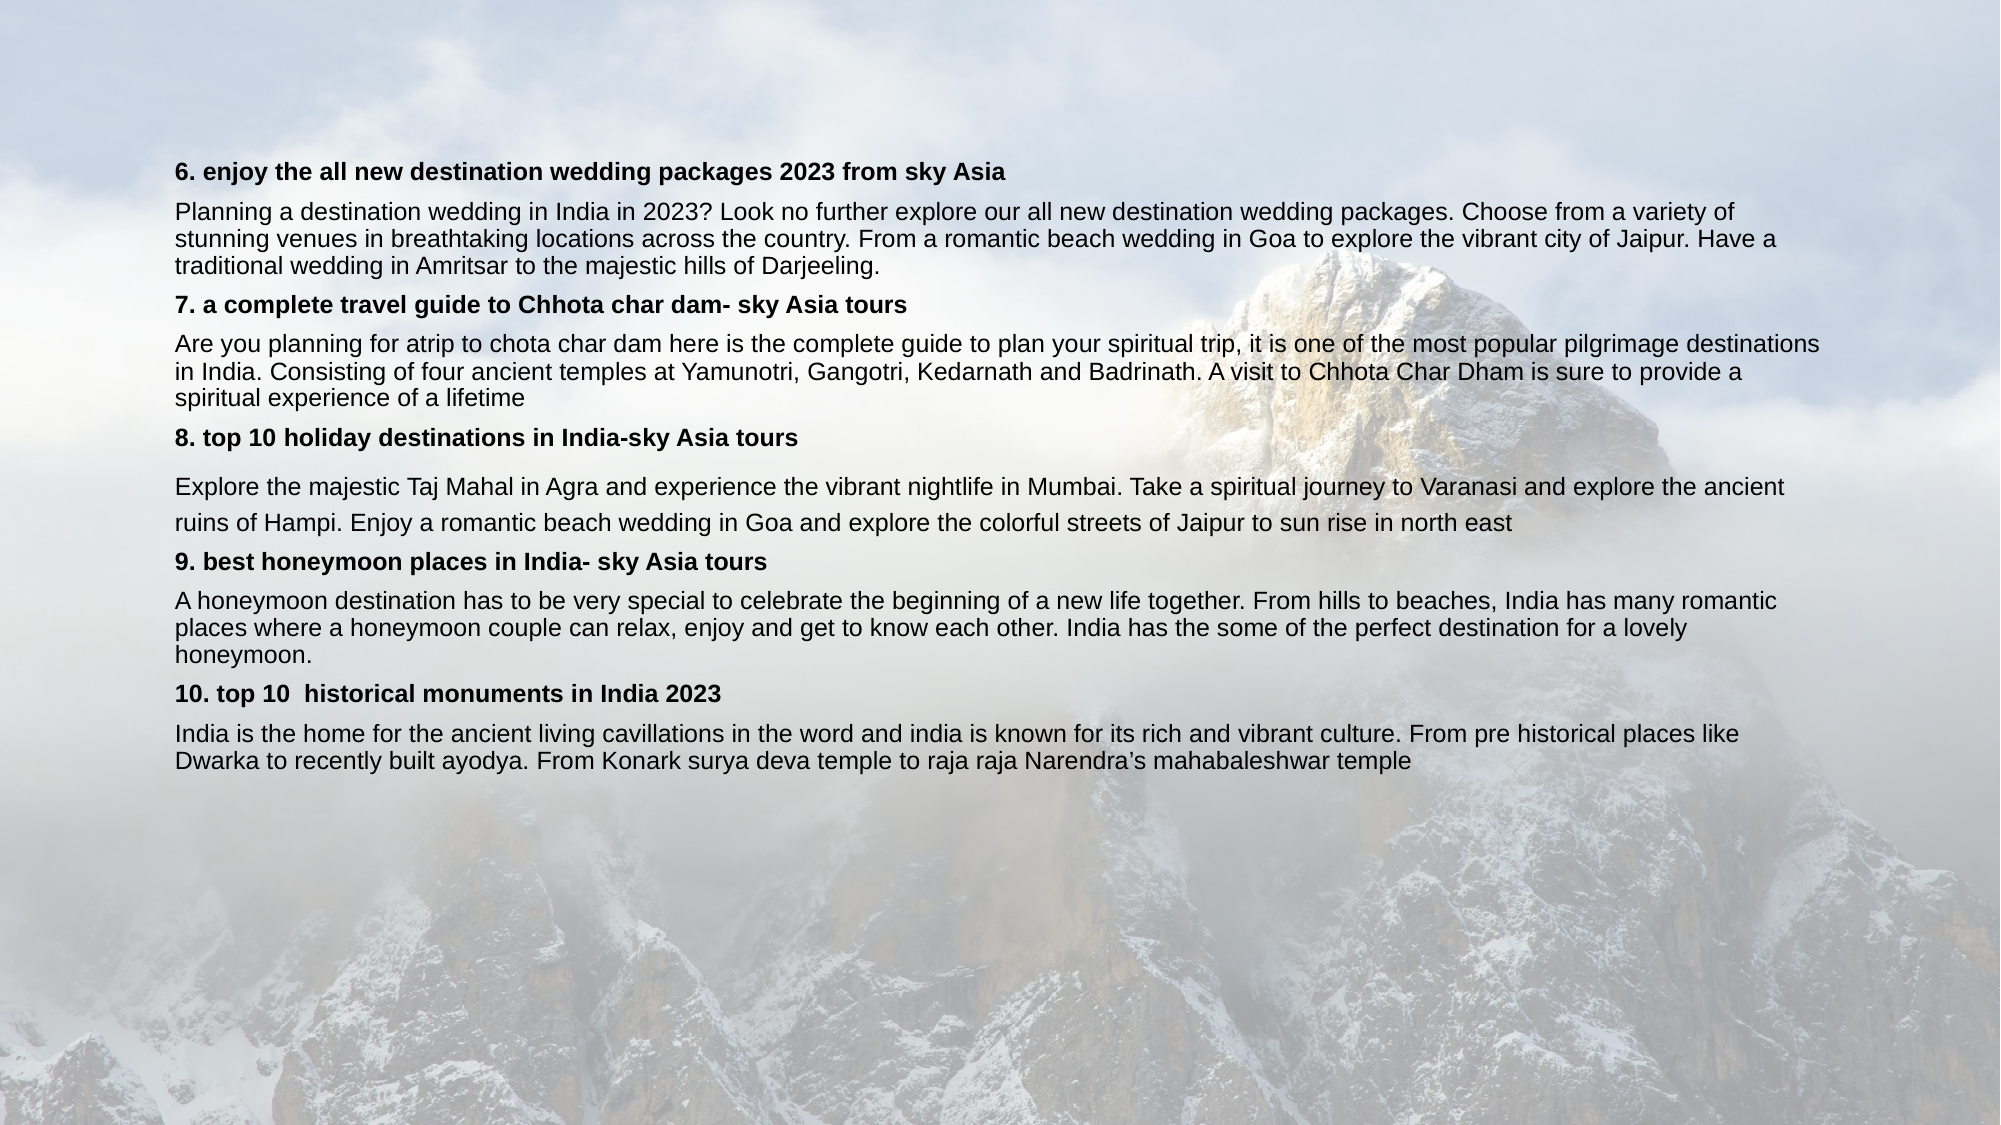

6. enjoy the all new destination wedding packages 2023 from sky Asia
Planning a destination wedding in India in 2023? Look no further explore our all new destination wedding packages. Choose from a variety of stunning venues in breathtaking locations across the country. From a romantic beach wedding in Goa to explore the vibrant city of Jaipur. Have a traditional wedding in Amritsar to the majestic hills of Darjeeling.
7. a complete travel guide to Chhota char dam- sky Asia tours
Are you planning for atrip to chota char dam here is the complete guide to plan your spiritual trip, it is one of the most popular pilgrimage destinations in India. Consisting of four ancient temples at Yamunotri, Gangotri, Kedarnath and Badrinath. A visit to Chhota Char Dham is sure to provide a spiritual experience of a lifetime
8. top 10 holiday destinations in India-sky Asia tours
Explore the majestic Taj Mahal in Agra and experience the vibrant nightlife in Mumbai. Take a spiritual journey to Varanasi and explore the ancient ruins of Hampi. Enjoy a romantic beach wedding in Goa and explore the colorful streets of Jaipur to sun rise in north east
9. best honeymoon places in India- sky Asia tours
A honeymoon destination has to be very special to celebrate the beginning of a new life together. From hills to beaches, India has many romantic places where a honeymoon couple can relax, enjoy and get to know each other. India has the some of the perfect destination for a lovely honeymoon.
10. top 10  historical monuments in India 2023
India is the home for the ancient living cavillations in the word and india is known for its rich and vibrant culture. From pre historical places like Dwarka to recently built ayodya. From Konark surya deva temple to raja raja Narendra’s mahabaleshwar temple